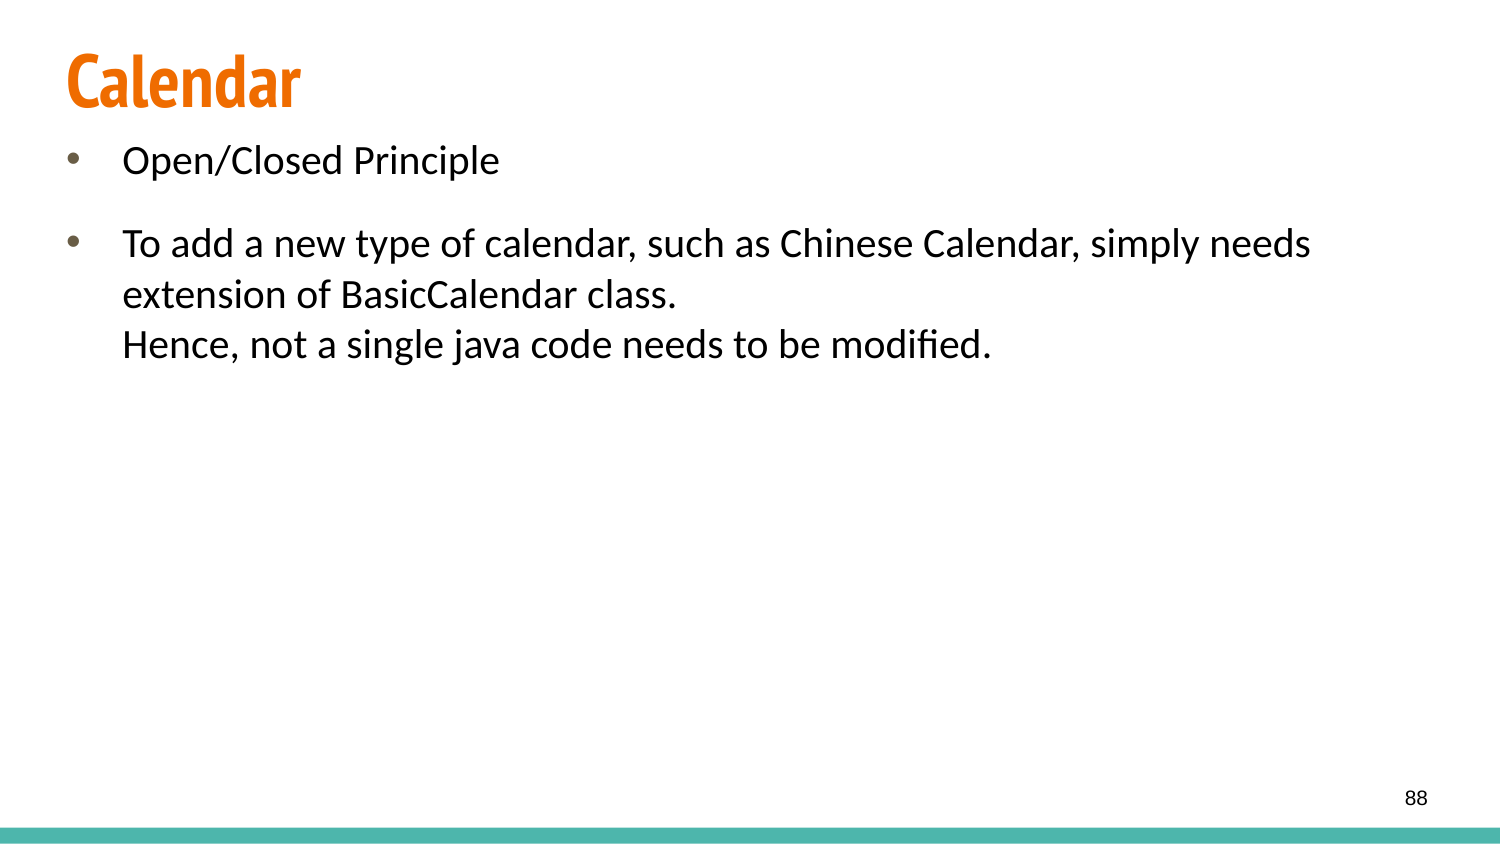

Calendar
Open/Closed Principle
To add a new type of calendar, such as Chinese Calendar, simply needs extension of BasicCalendar class.
Hence, not a single java code needs to be modified.

88